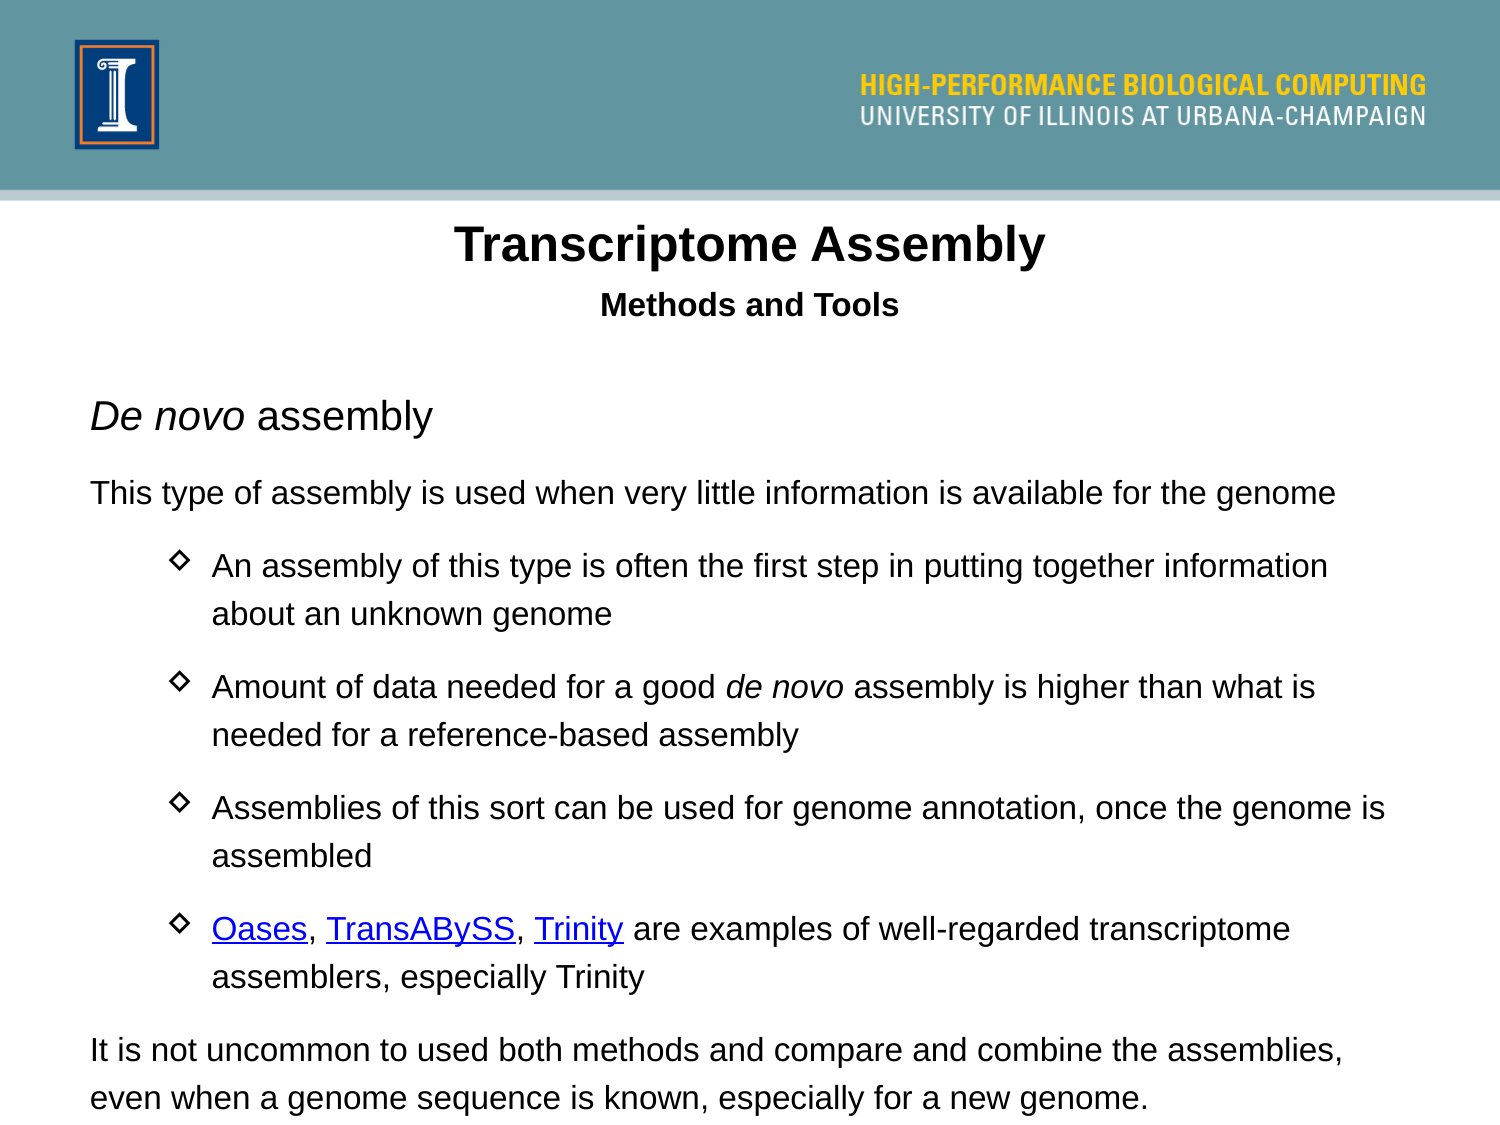

Transcriptome Assembly
Methods and Tools
De novo assembly
This type of assembly is used when very little information is available for the genome
An assembly of this type is often the first step in putting together information about an unknown genome
Amount of data needed for a good de novo assembly is higher than what is needed for a reference-based assembly
Assemblies of this sort can be used for genome annotation, once the genome is assembled
Oases, TransABySS, Trinity are examples of well-regarded transcriptome assemblers, especially Trinity
It is not uncommon to used both methods and compare and combine the assemblies, even when a genome sequence is known, especially for a new genome.